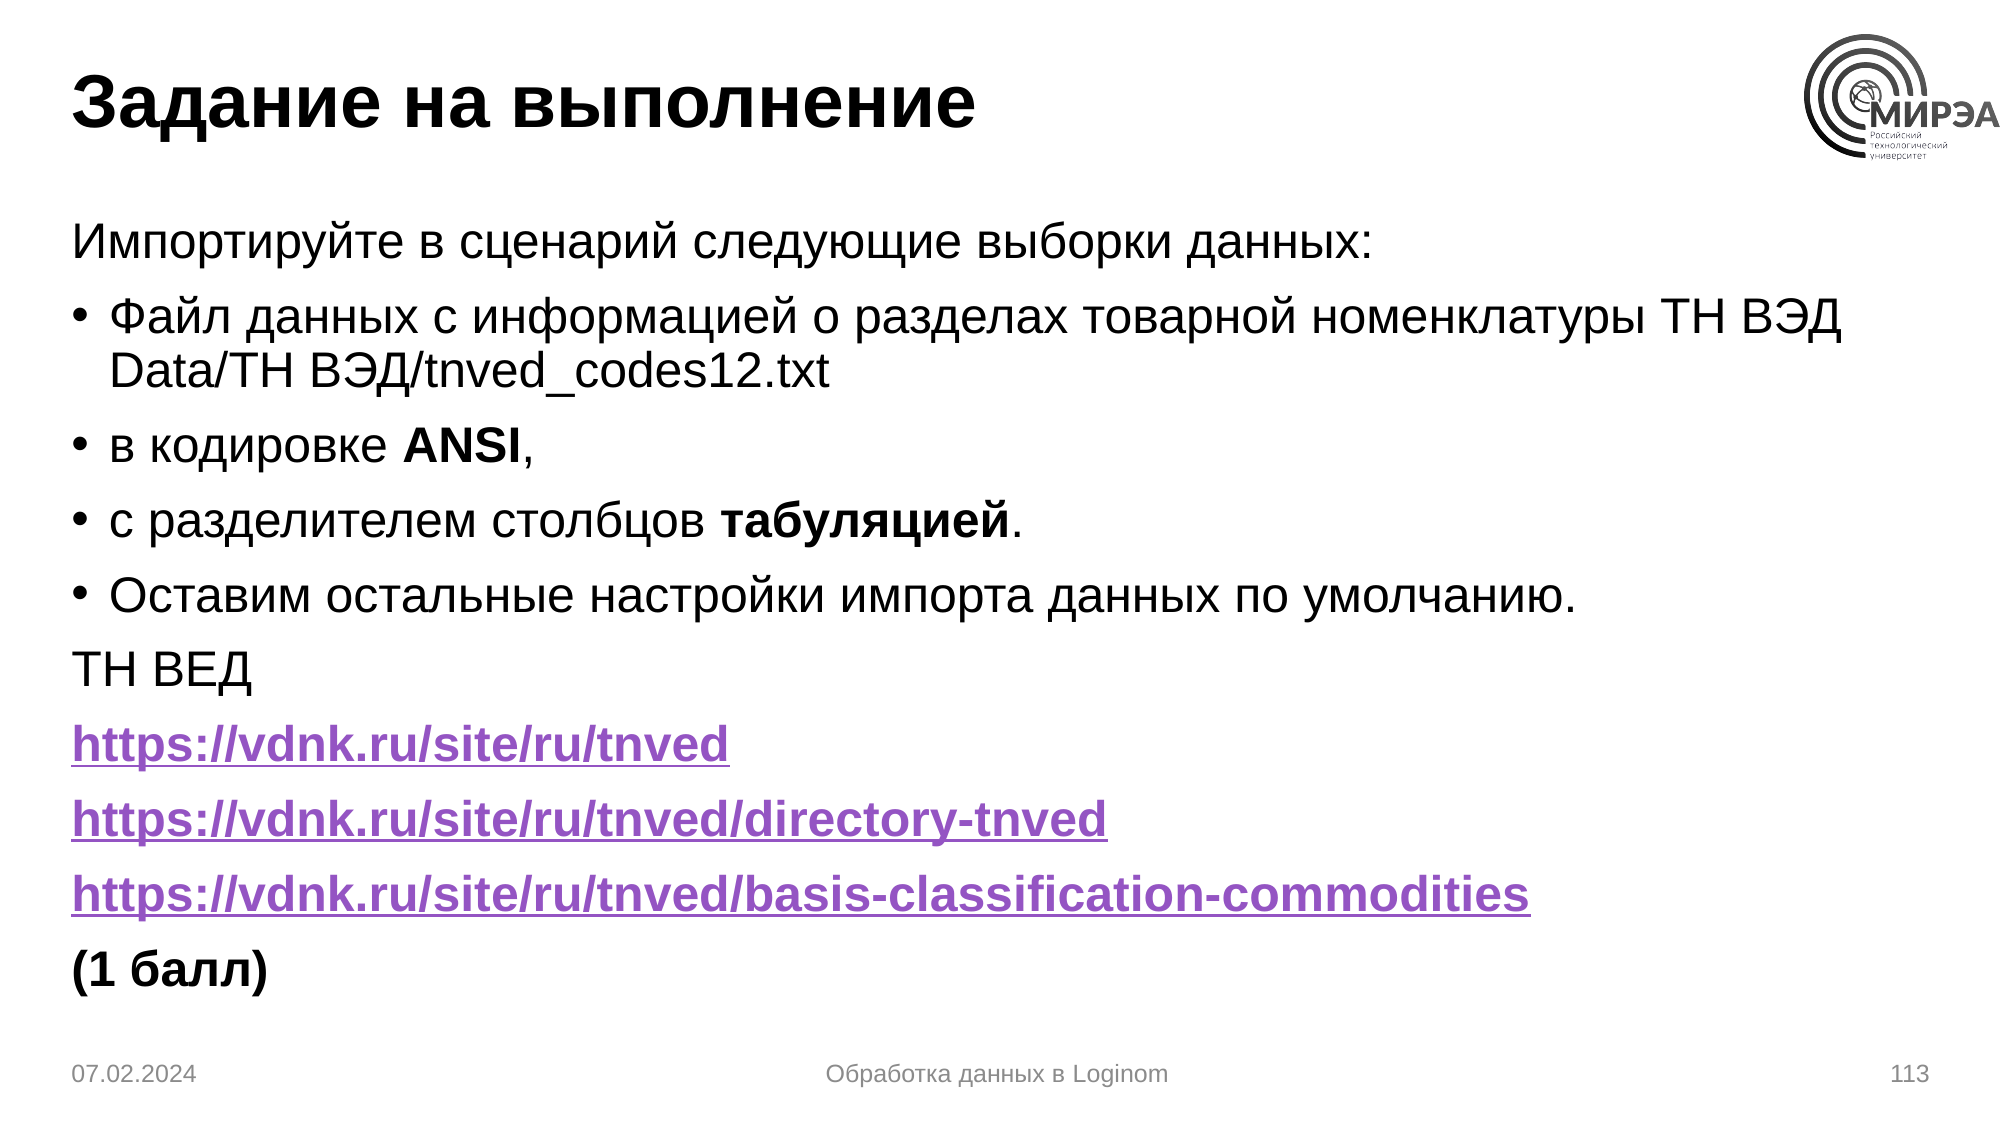

# Задание на выполнение
Импортируйте в сценарий следующие выборки данных:
Файл данных с информацией о разделах товарной номенклатуры ТН ВЭД Data/ТН ВЭД/tnved_codes12.txt
в кодировке ANSI,
с разделителем столбцов табуляцией.
Оставим остальные настройки импорта данных по умолчанию.
ТН ВЕД
https://vdnk.ru/site/ru/tnved
https://vdnk.ru/site/ru/tnved/directory-tnved
https://vdnk.ru/site/ru/tnved/basis-classification-commodities
(1 балл)

07.02.2024
113
Обработка данных в Loginom